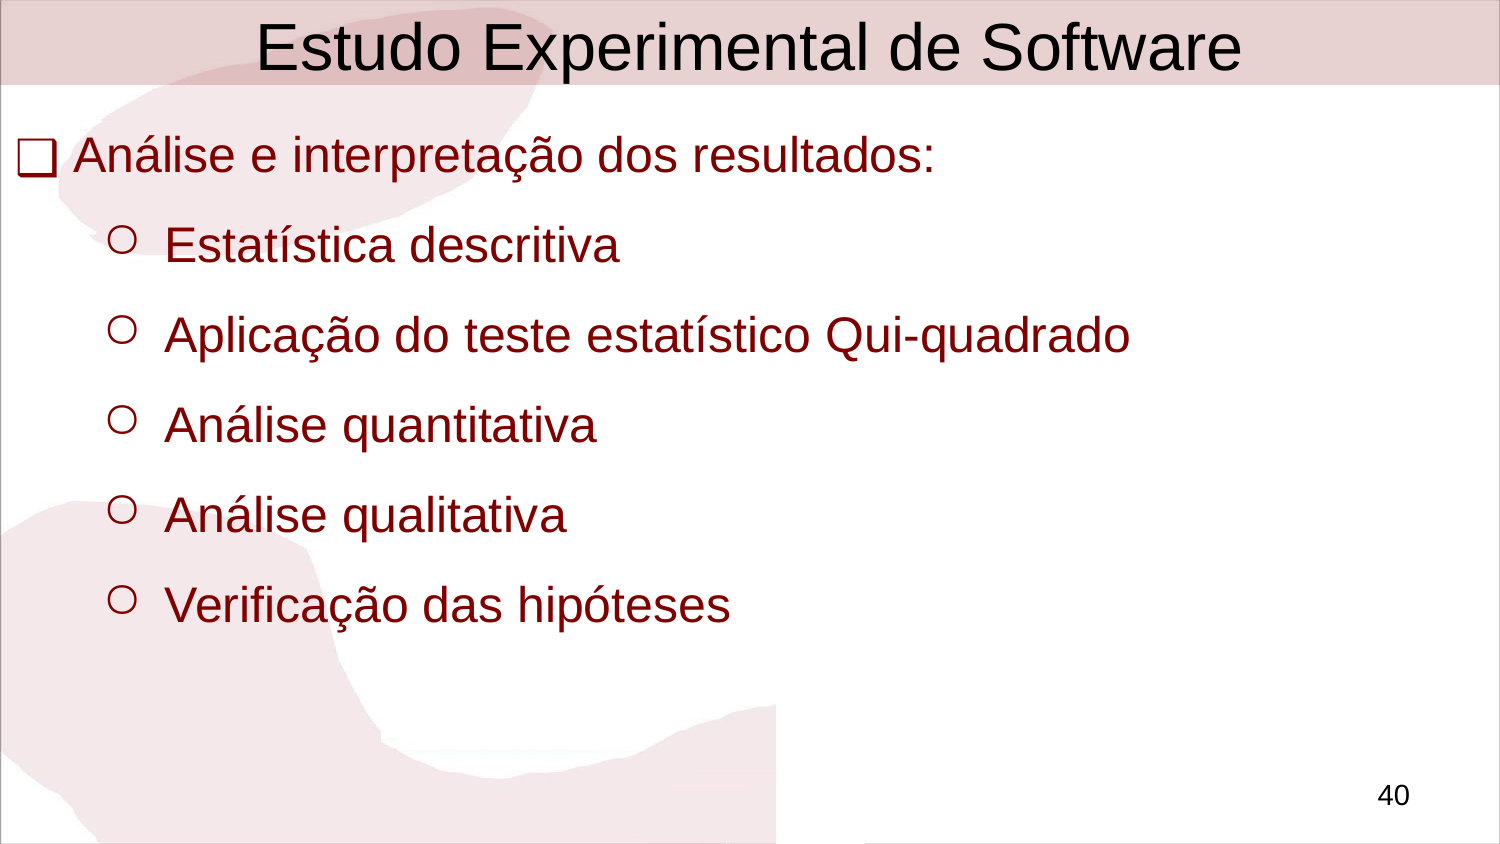

Estudo Experimental de Software
 Análise e interpretação dos resultados:
Estatística descritiva
Aplicação do teste estatístico Qui-quadrado
Análise quantitativa
Análise qualitativa
Verificação das hipóteses

40